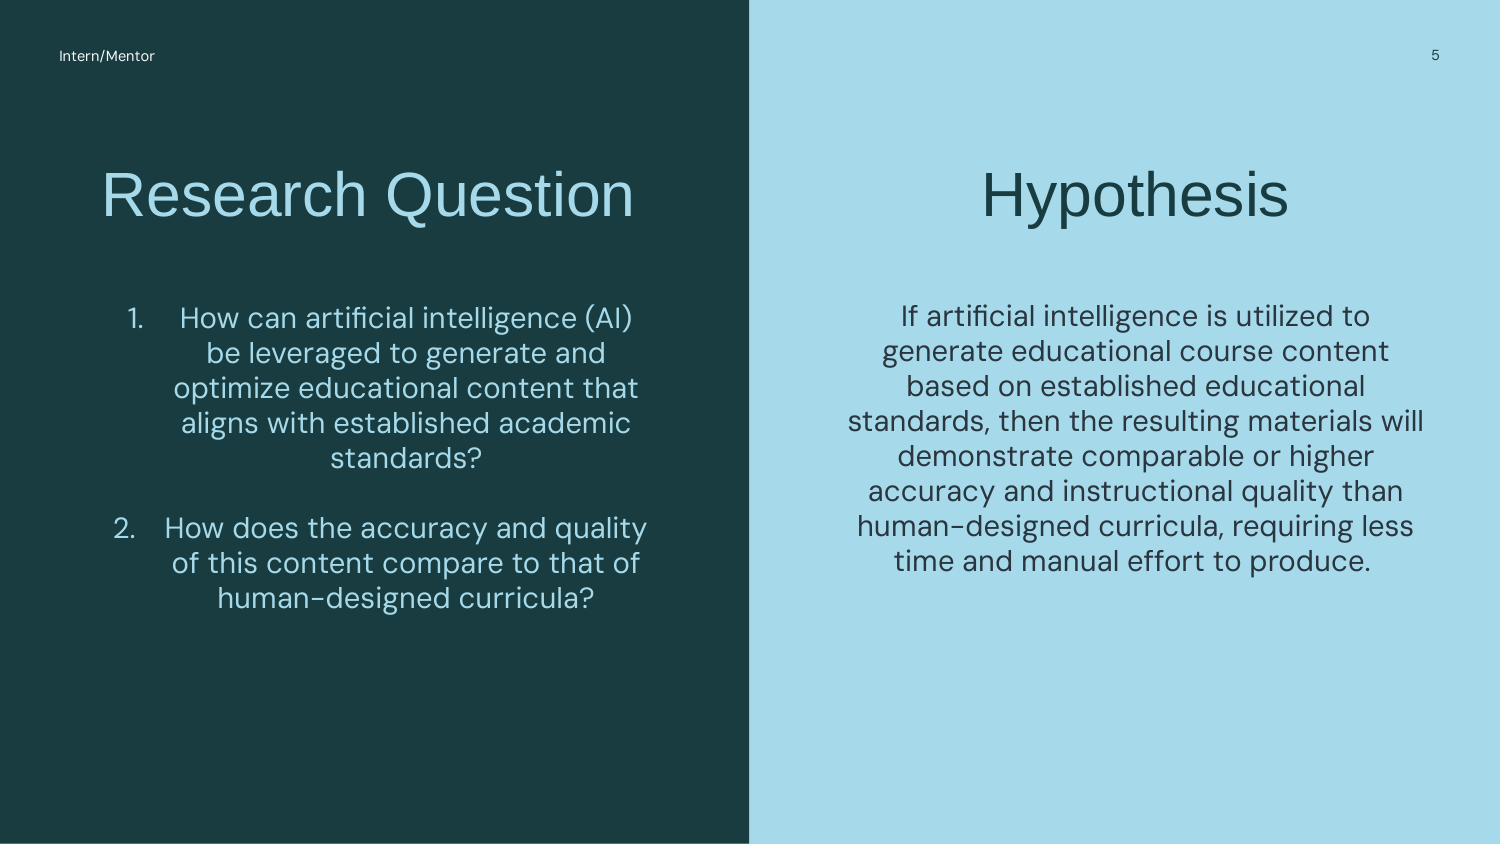

Intern/Mentor
5
Research Question

How can artificial intelligence (AI) be leveraged to generate and optimize educational content that aligns with established academic standards?

How does the accuracy and quality of this content compare to that of human-designed curricula?

# Hypothesis

If artificial intelligence is utilized to generate educational course content based on established educational standards, then the resulting materials will demonstrate comparable or higher accuracy and instructional quality than human-designed curricula, requiring less time and manual effort to produce.